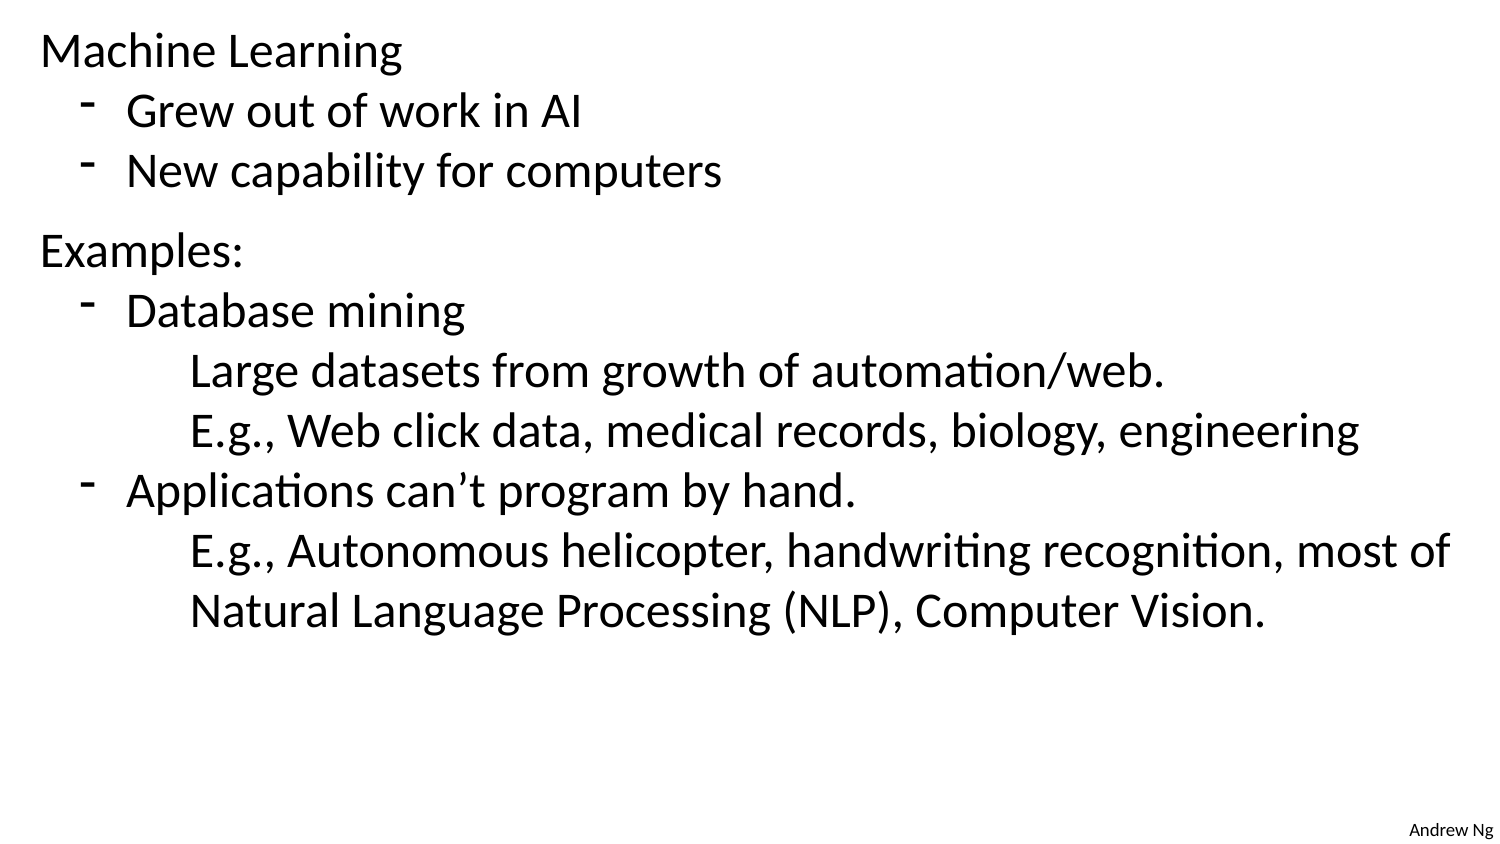

Machine Learning
 Grew out of work in AI
 New capability for computers

Examples:
 Database mining
Large datasets from growth of automation/web.
E.g., Web click data, medical records, biology, engineering
 Applications can’t program by hand.
E.g., Autonomous helicopter, handwriting recognition, most of Natural Language Processing (NLP), Computer Vision.